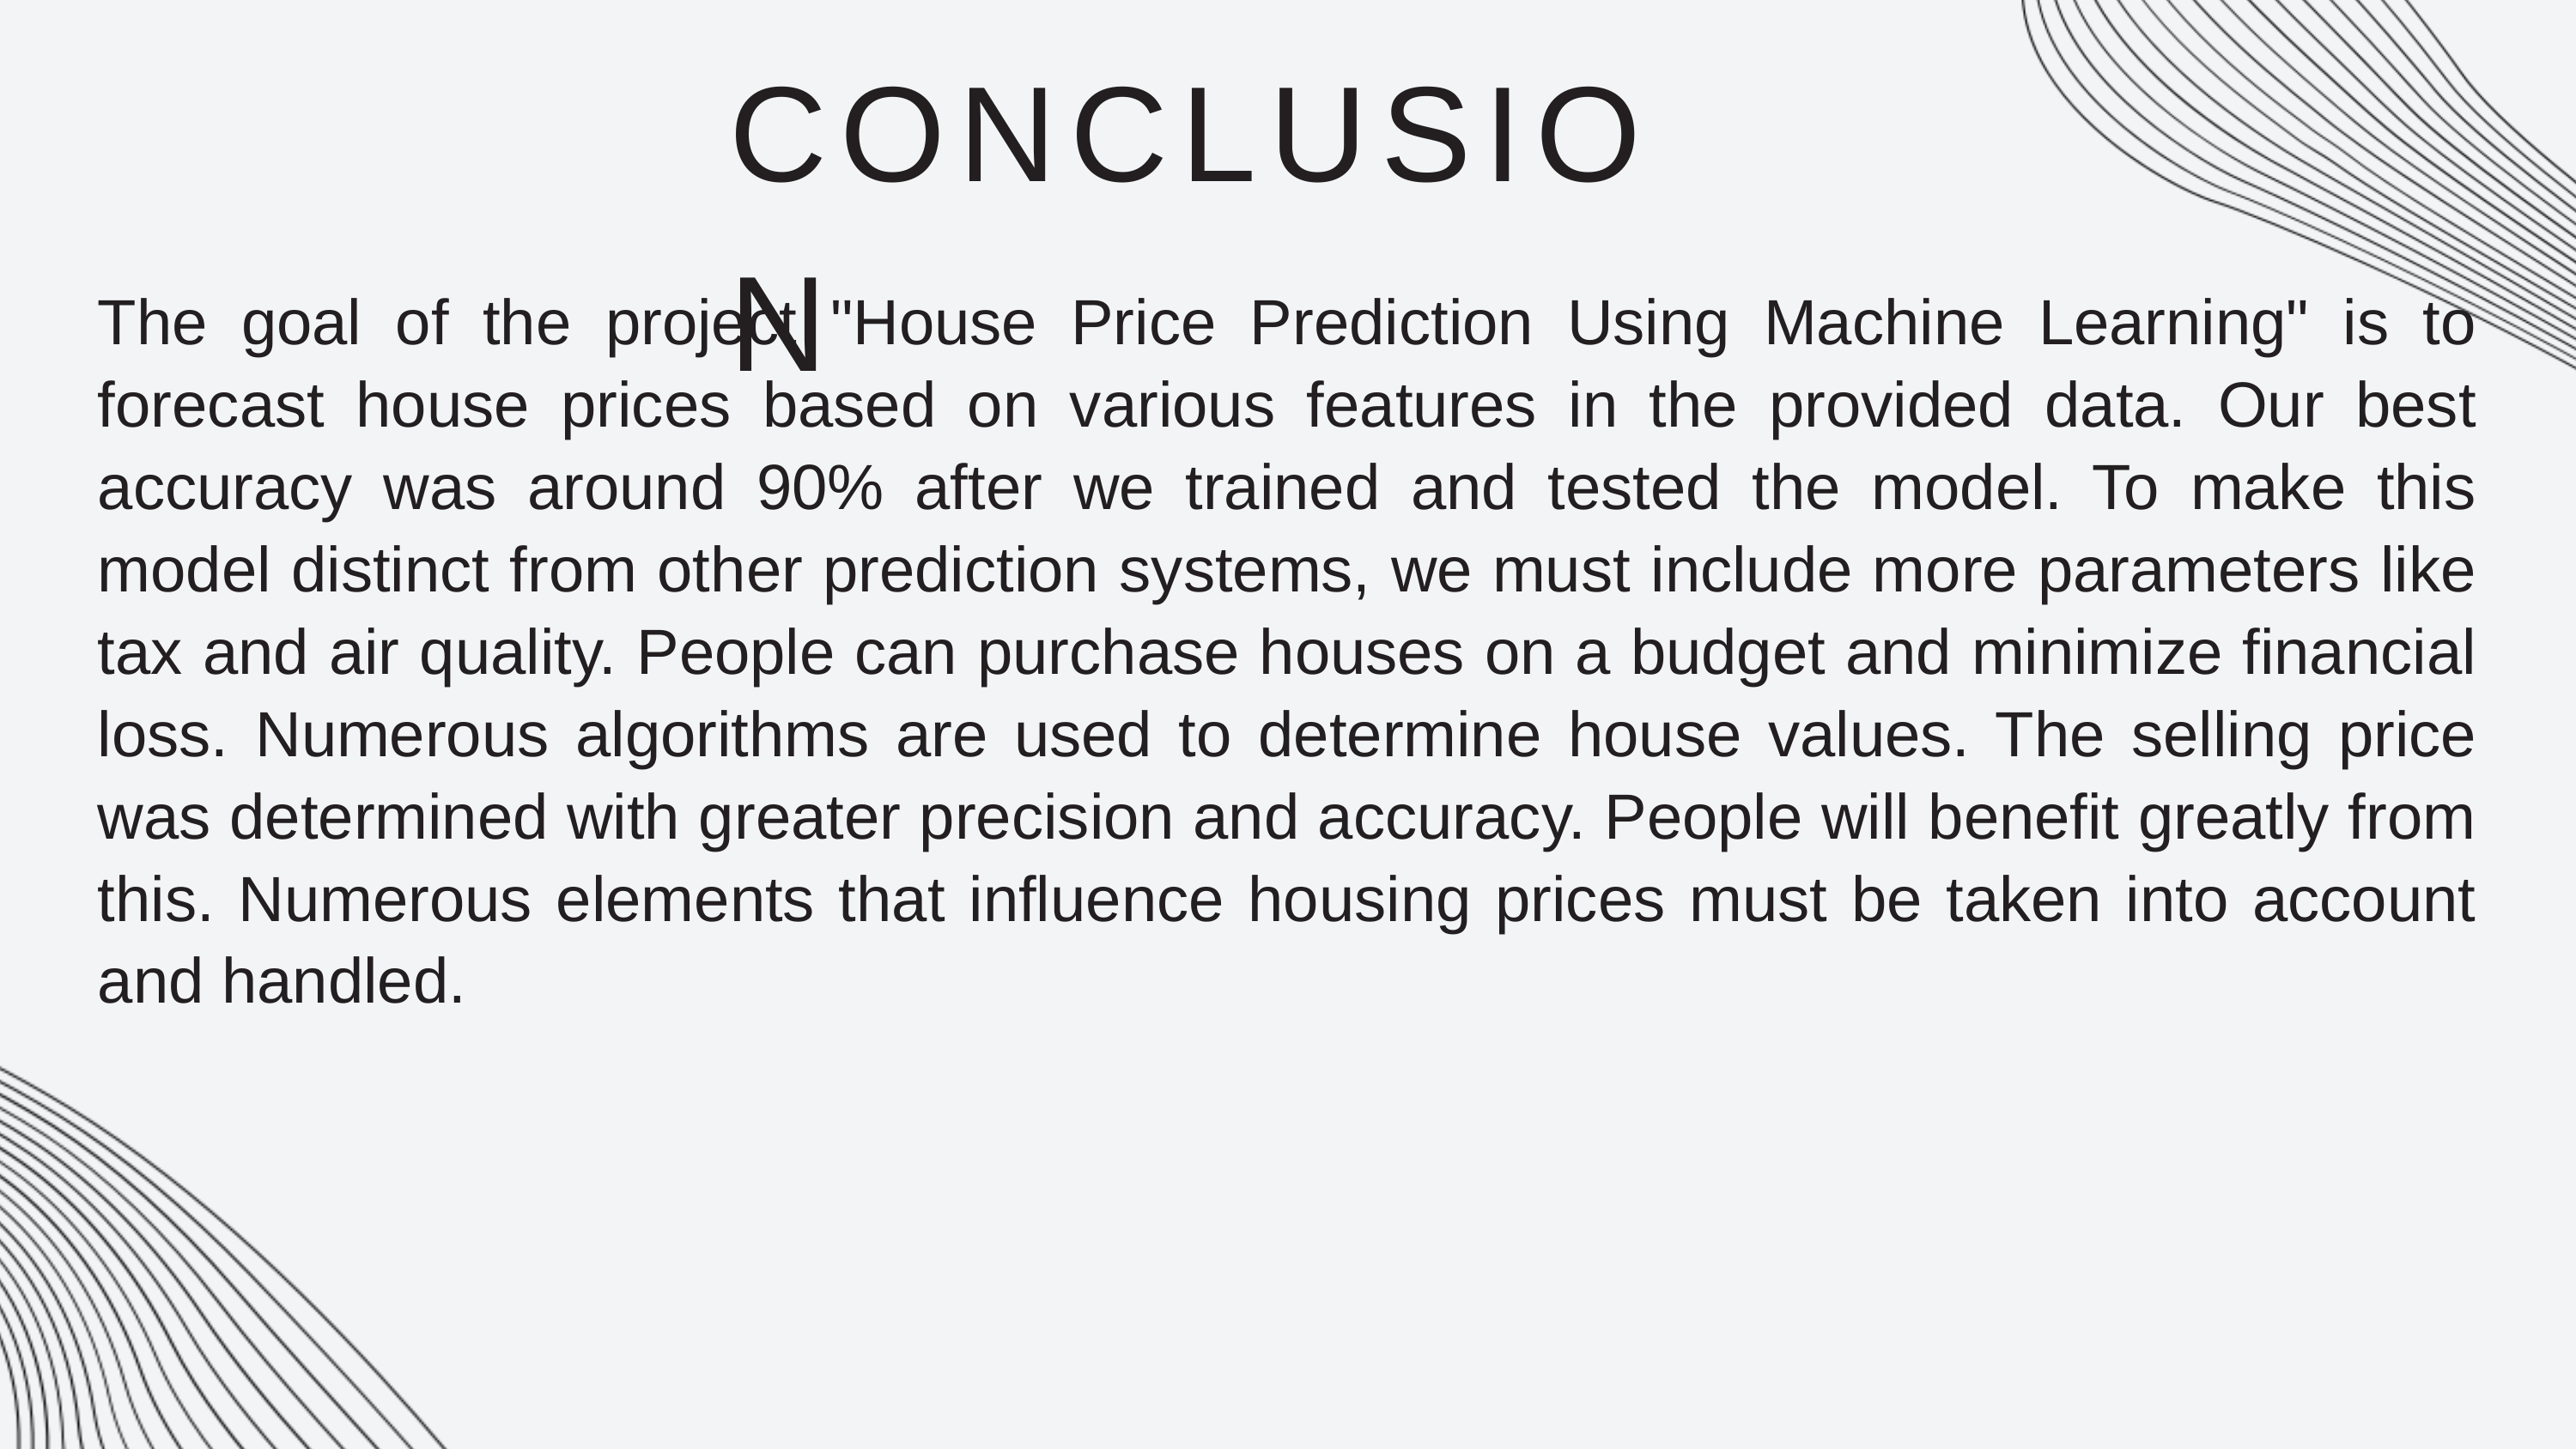

CONCLUSION
The goal of the project "House Price Prediction Using Machine Learning" is to forecast house prices based on various features in the provided data. Our best accuracy was around 90% after we trained and tested the model. To make this model distinct from other prediction systems, we must include more parameters like tax and air quality. People can purchase houses on a budget and minimize financial loss. Numerous algorithms are used to determine house values. The selling price was determined with greater precision and accuracy. People will benefit greatly from this. Numerous elements that influence housing prices must be taken into account and handled.